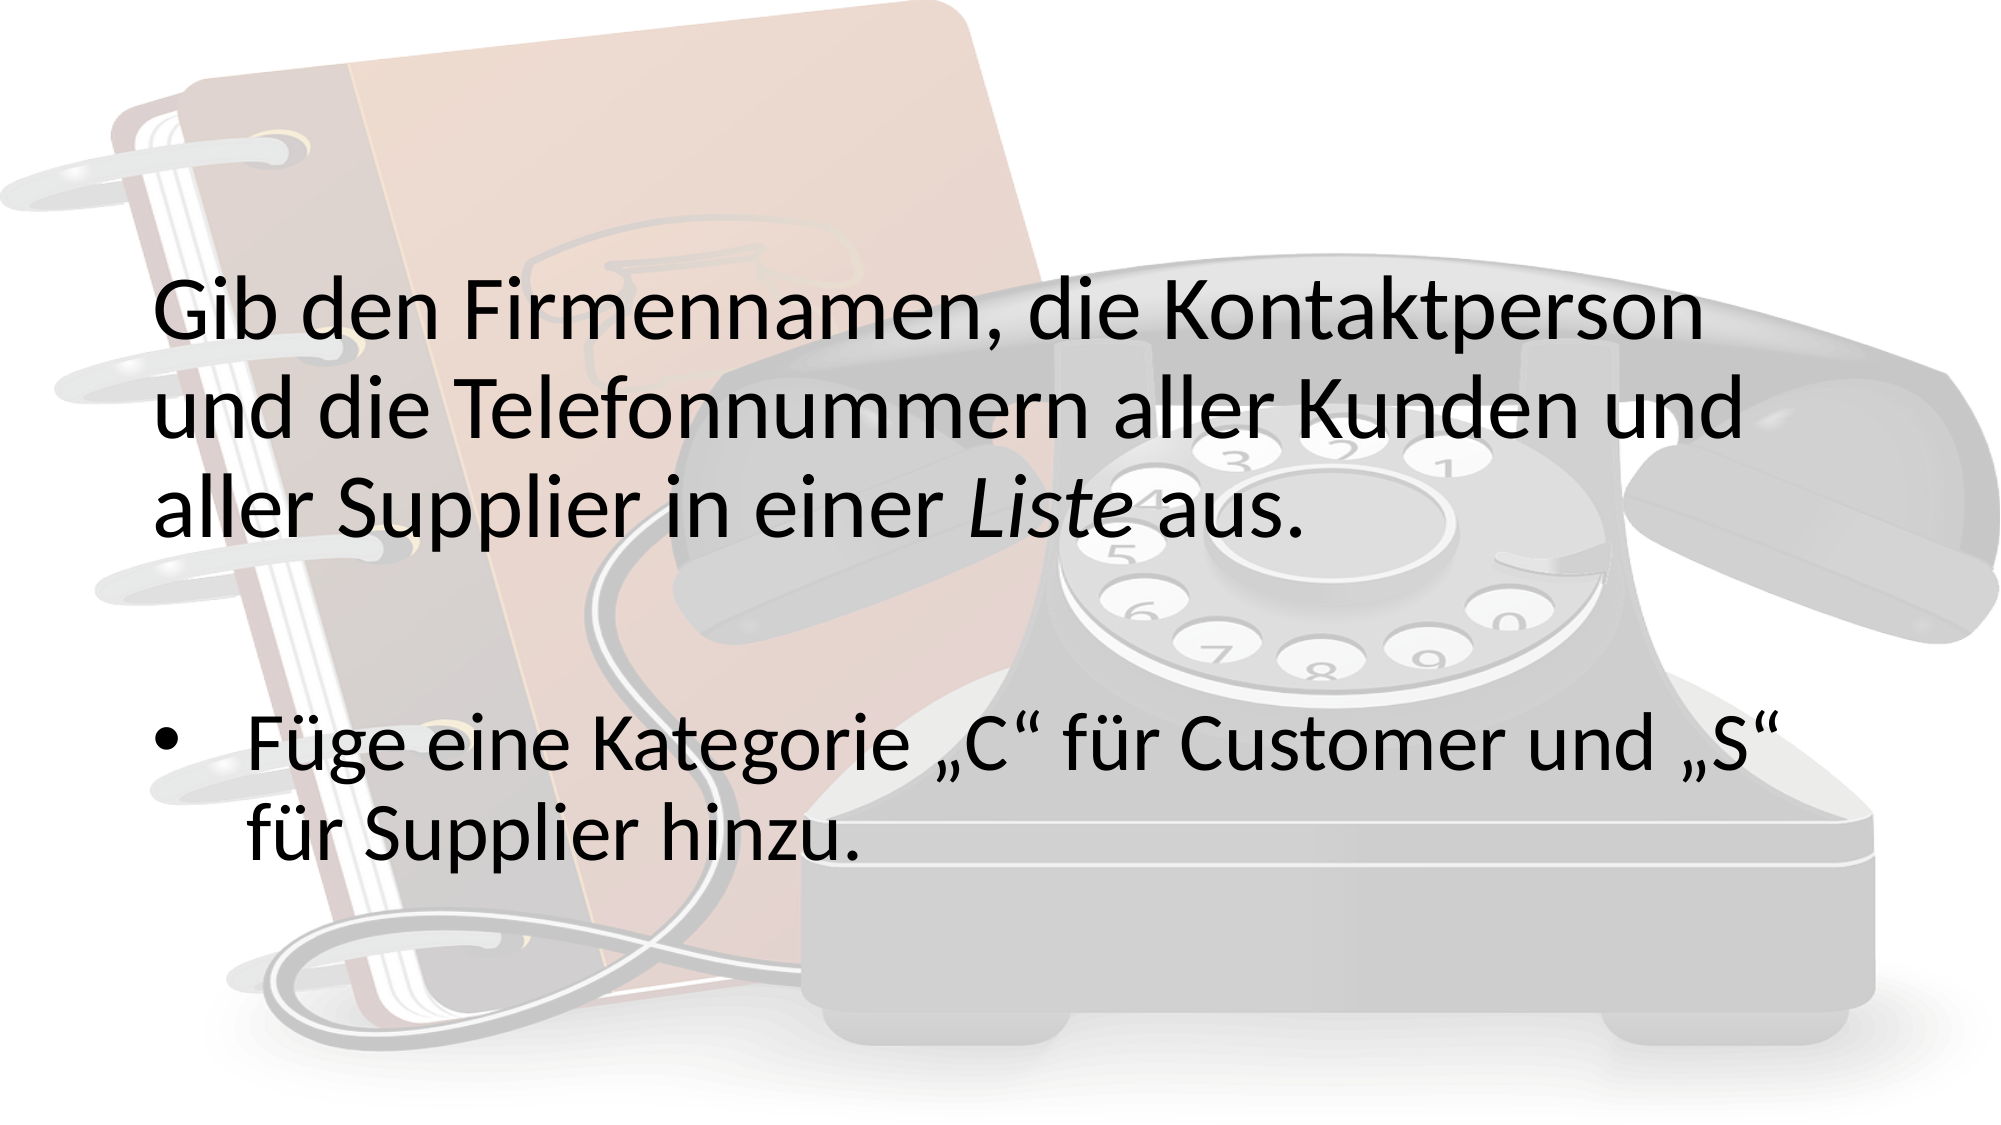

Gib den Firmennamen, die Kontaktperson und die Telefonnummern aller Kunden und aller Supplier in einer Liste aus.

Füge eine Kategorie „C“ für Customer und „S“ für Supplier hinzu.